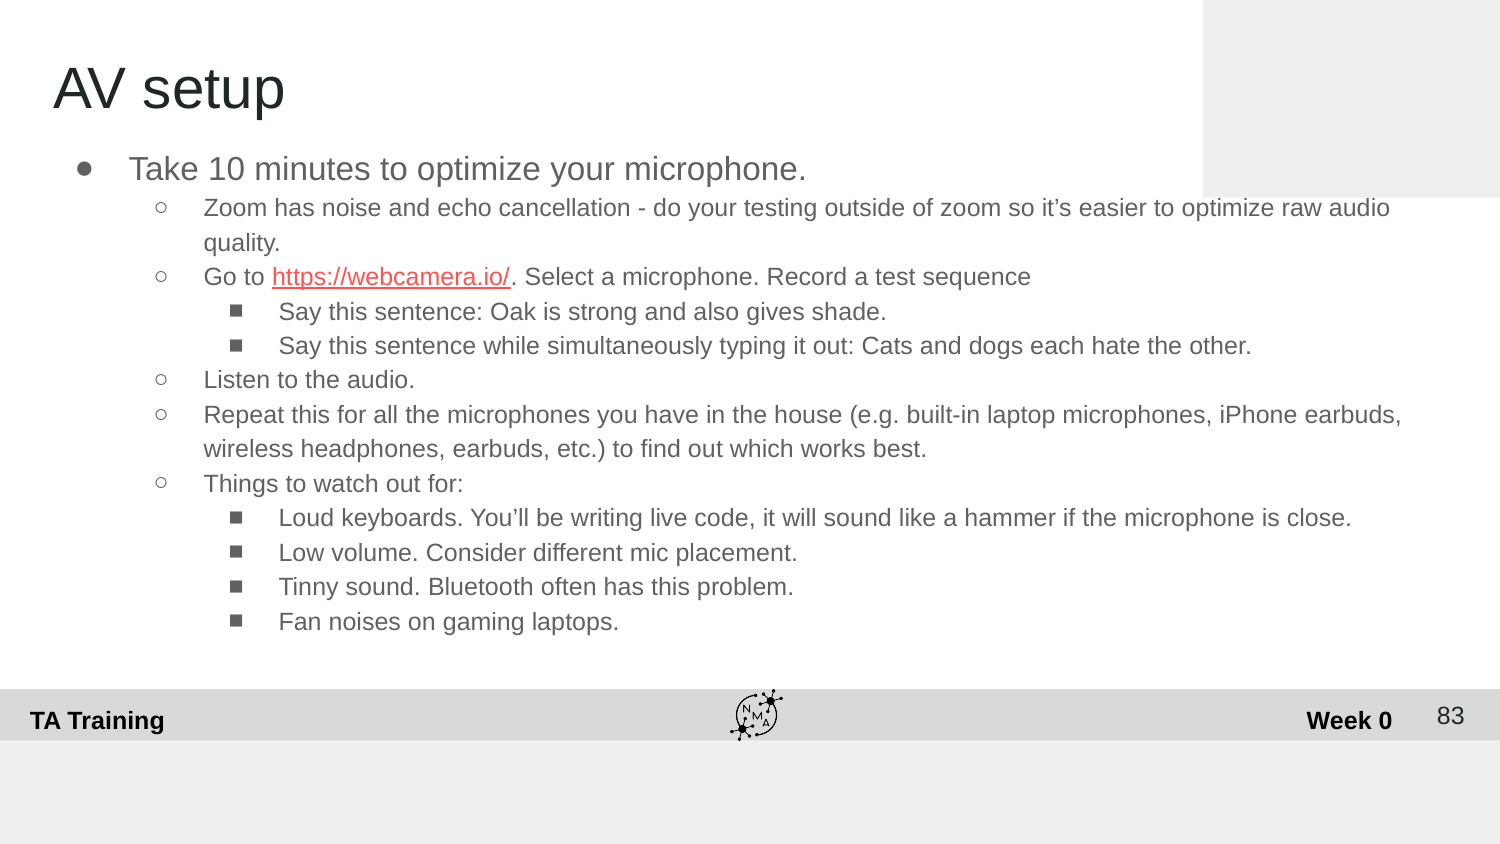

# AV setup
Take 10 minutes to optimize your microphone.
Zoom has noise and echo cancellation - do your testing outside of zoom so it’s easier to optimize raw audio quality.
Go to https://webcamera.io/. Select a microphone. Record a test sequence
Say this sentence: Oak is strong and also gives shade.
Say this sentence while simultaneously typing it out: Cats and dogs each hate the other.
Listen to the audio.
Repeat this for all the microphones you have in the house (e.g. built-in laptop microphones, iPhone earbuds, wireless headphones, earbuds, etc.) to find out which works best.
Things to watch out for:
Loud keyboards. You’ll be writing live code, it will sound like a hammer if the microphone is close.
Low volume. Consider different mic placement.
Tinny sound. Bluetooth often has this problem.
Fan noises on gaming laptops.
83